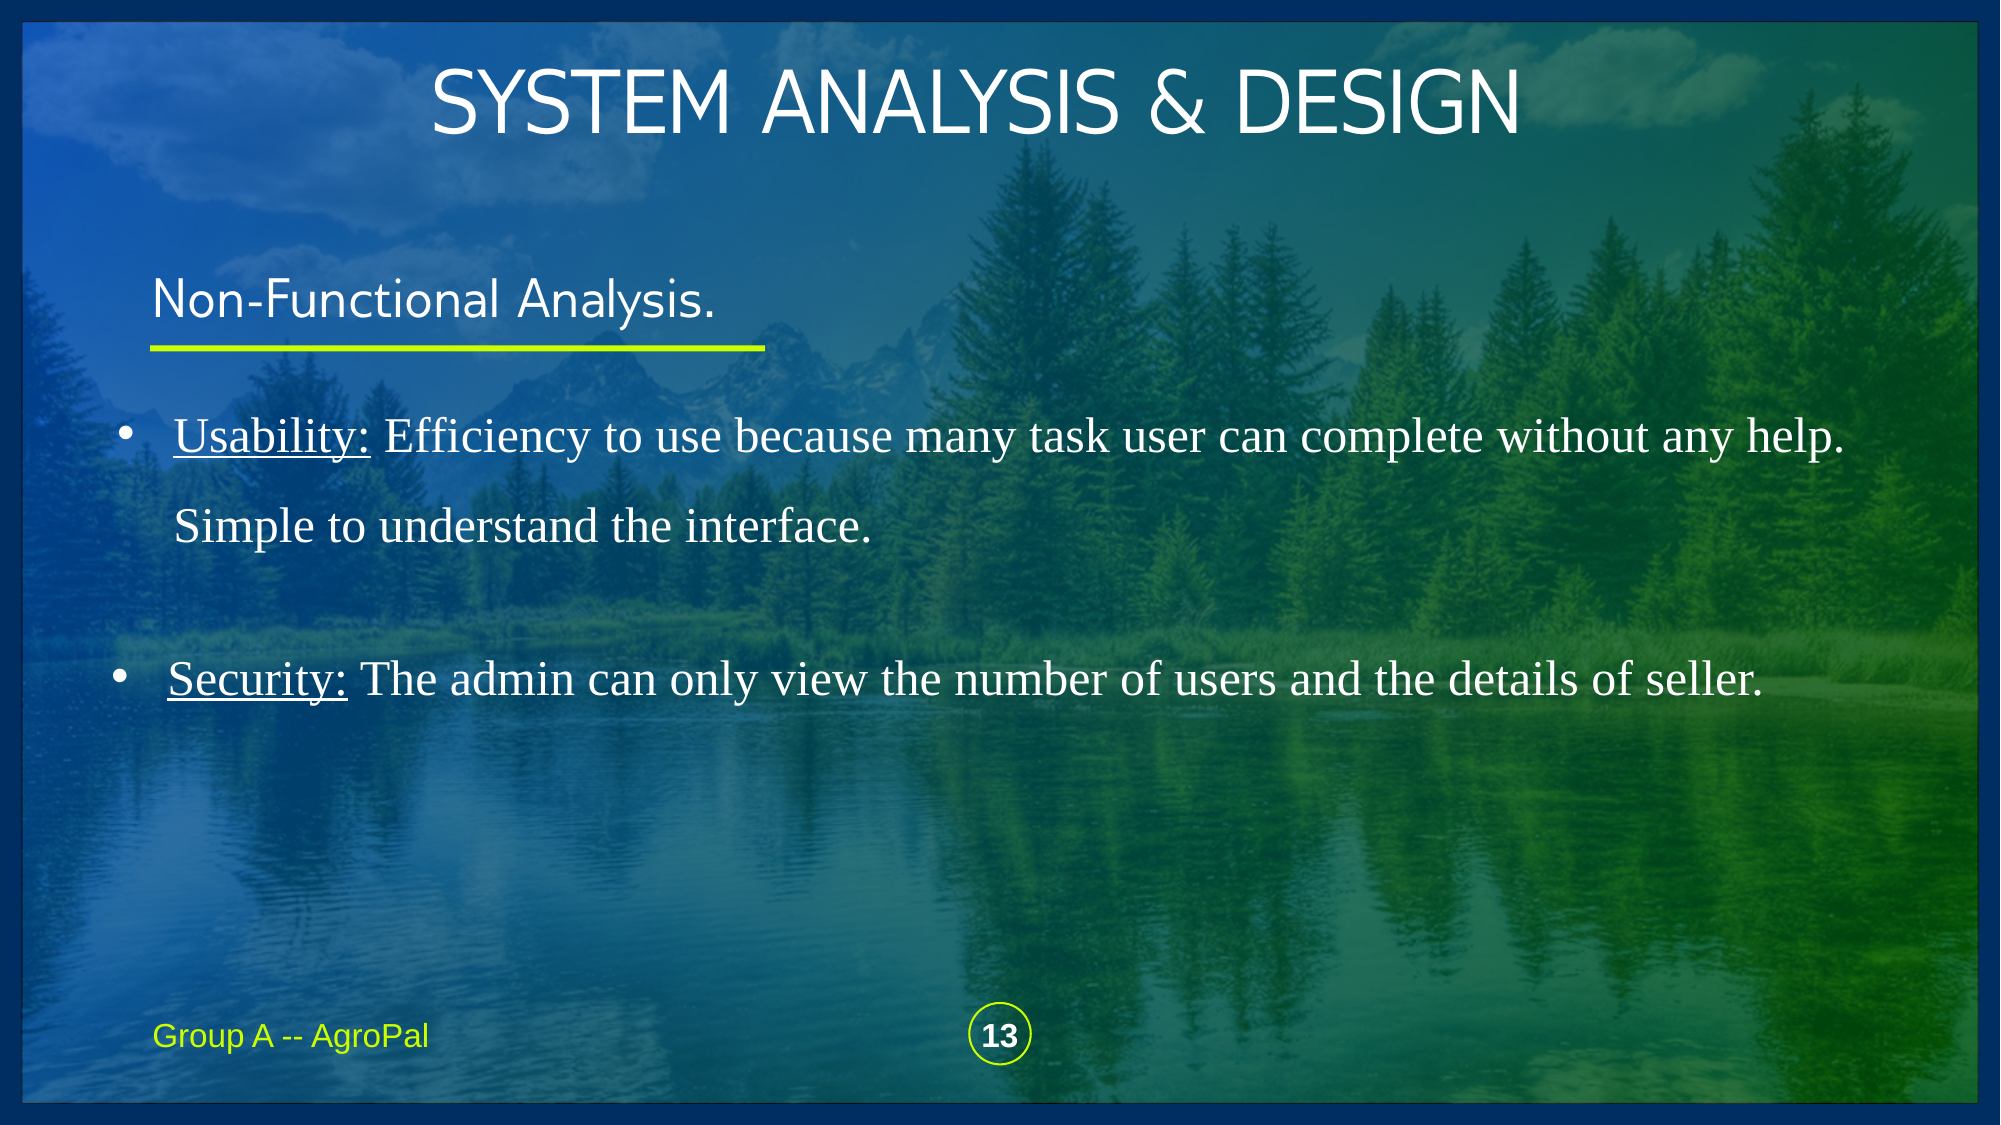

SYSTEM ANALYSIS & DESIGN
# Non-Functional Analysis.

Usability: Efficiency to use because many task user can complete without any help. Simple to understand the interface.

Security: The admin can only view the number of users and the details of seller.
Group A -- AgroPal
13